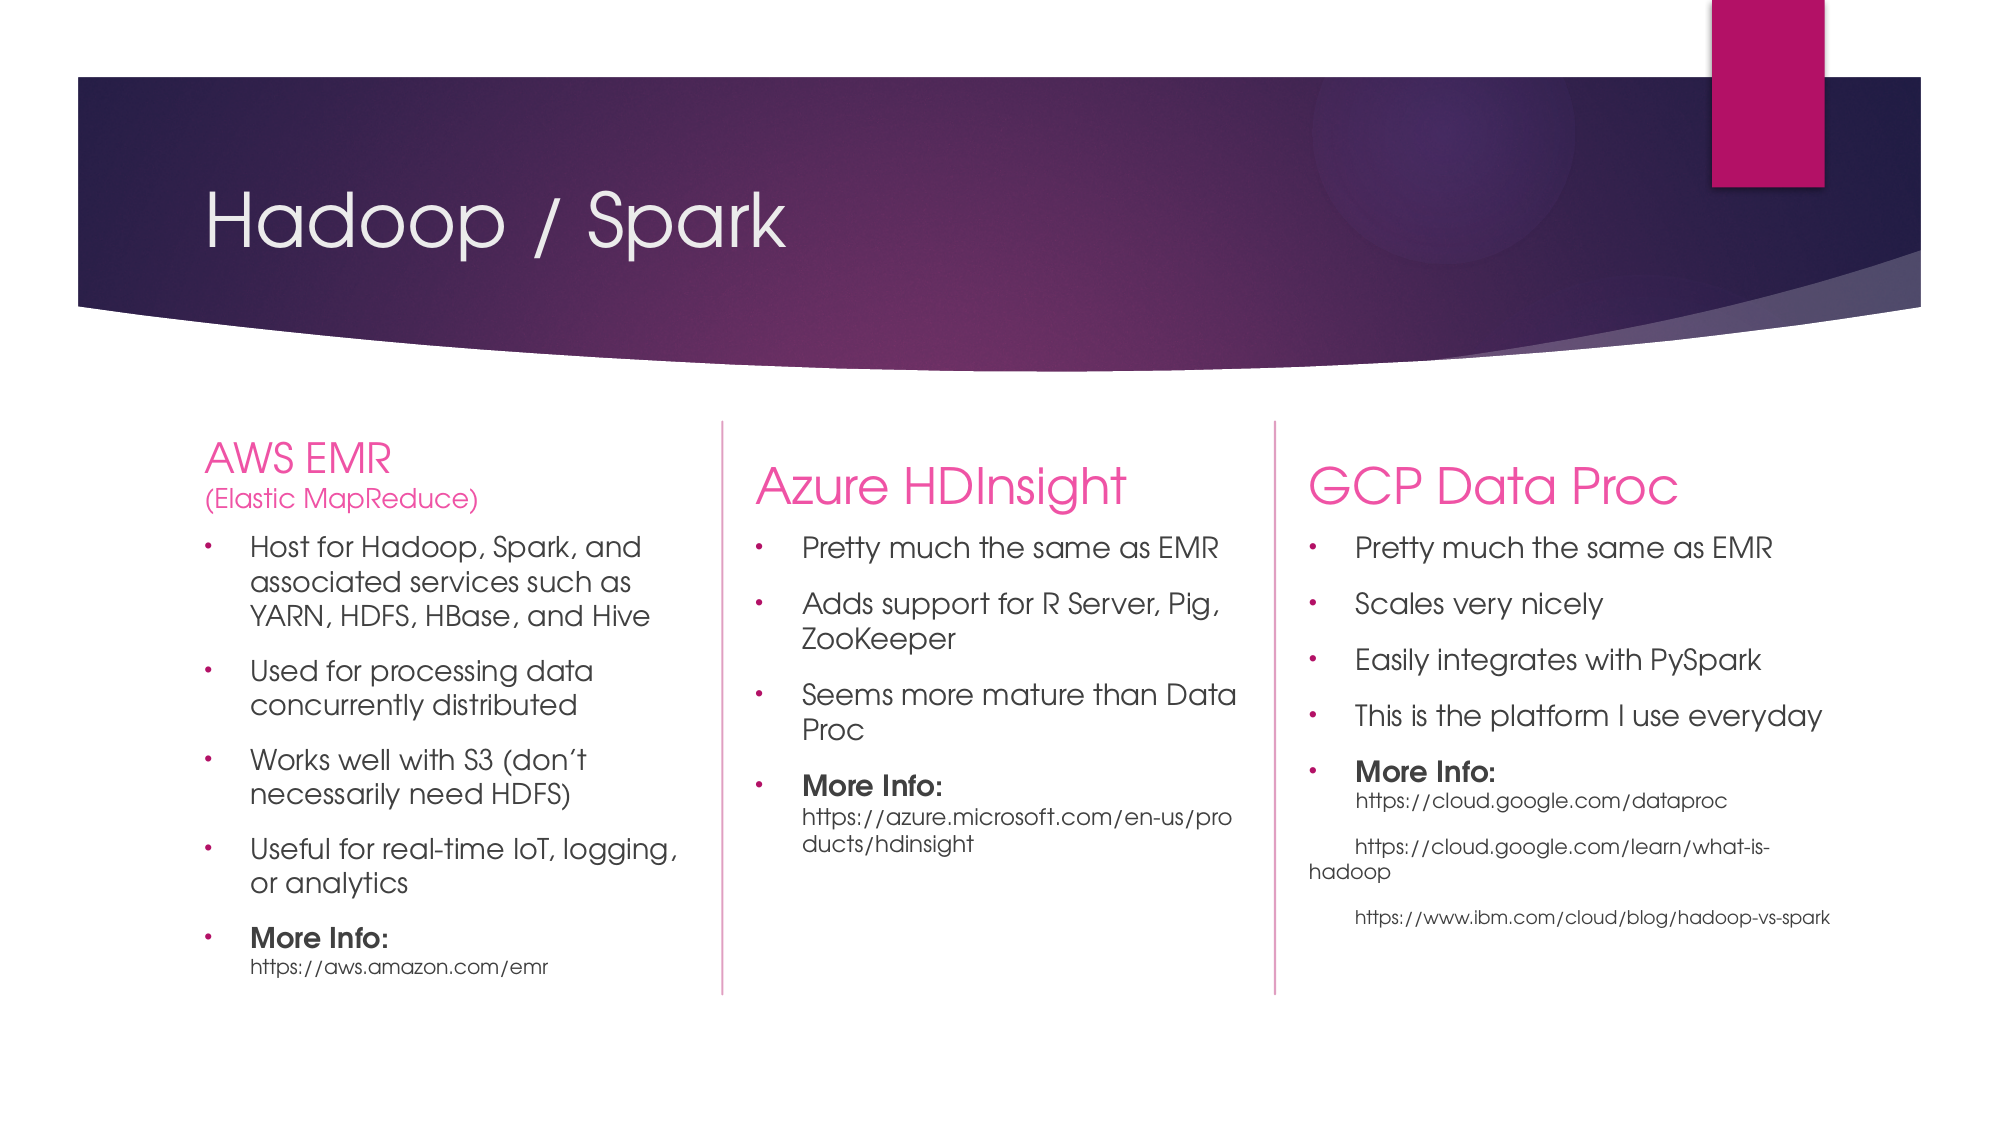

# Hadoop / Spark
Azure HDInsight
GCP Data Proc
AWS EMR
(Elastic MapReduce)
Pretty much the same as EMR
Scales very nicely
Easily integrates with PySpark
This is the platform I use everyday
More Info: https://cloud.google.com/dataproc
        https://cloud.google.com/learn/what-is-hadoop
        https://www.ibm.com/cloud/blog/hadoop-vs-spark

Pretty much the same as EMR
Adds support for R Server, Pig, ZooKeeper
Seems more mature than Data Proc
More Info: https://azure.microsoft.com/en-us/products/hdinsight
Host for Hadoop, Spark, and associated services such as YARN, HDFS, HBase, and Hive
Used for processing data concurrently distributed
Works well with S3 (don’t necessarily need HDFS)
Useful for real-time IoT, logging, or analytics
More Info: https://aws.amazon.com/emr